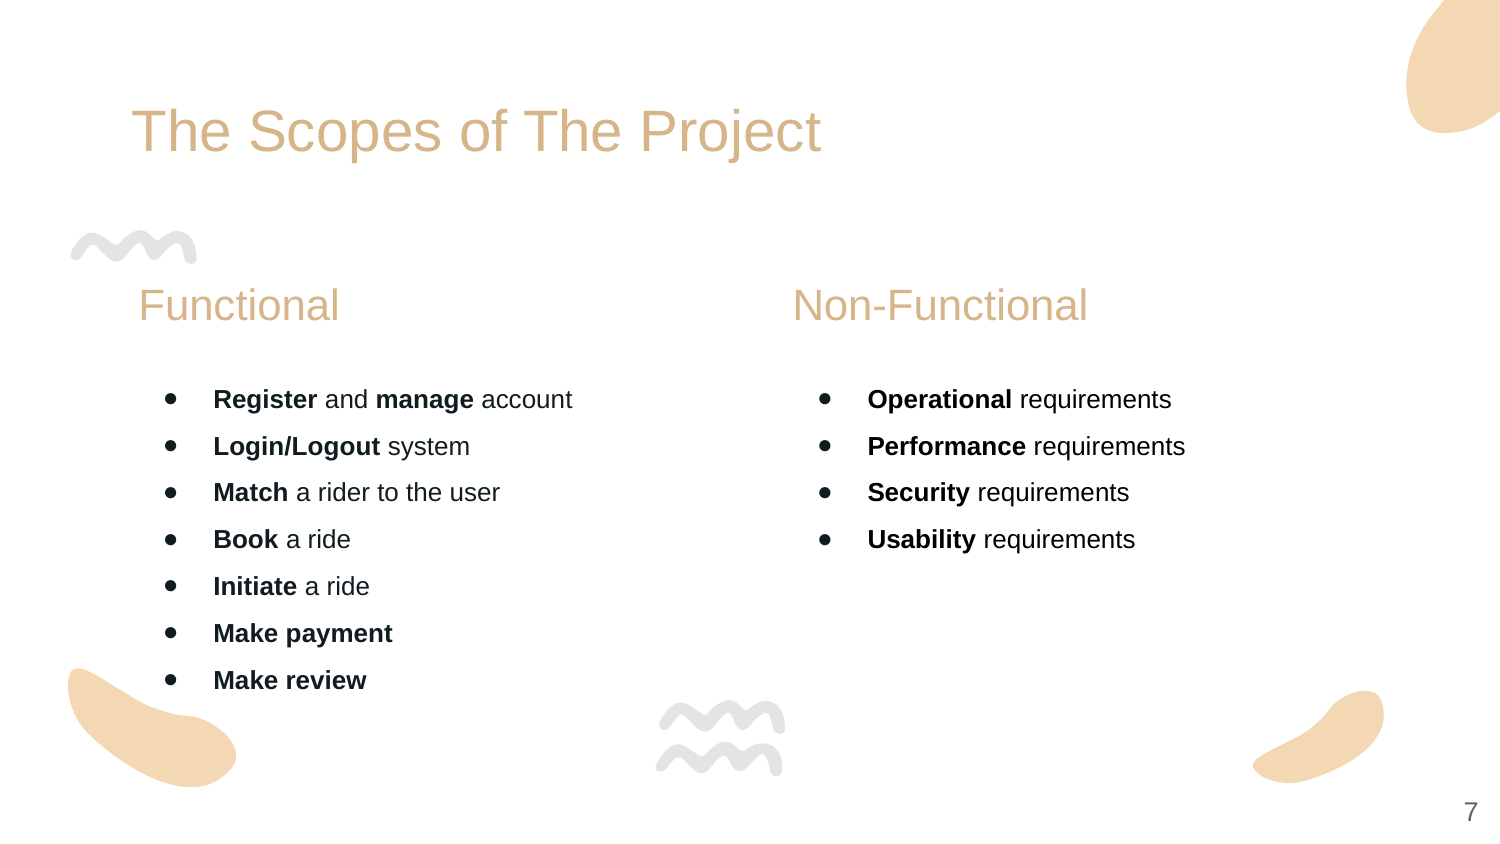

# The Scopes of The Project
Functional
Non-Functional
Operational requirements
Performance requirements
Security requirements
Usability requirements
Register and manage account
Login/Logout system
Match a rider to the user
Book a ride
Initiate a ride
Make payment
Make review
7